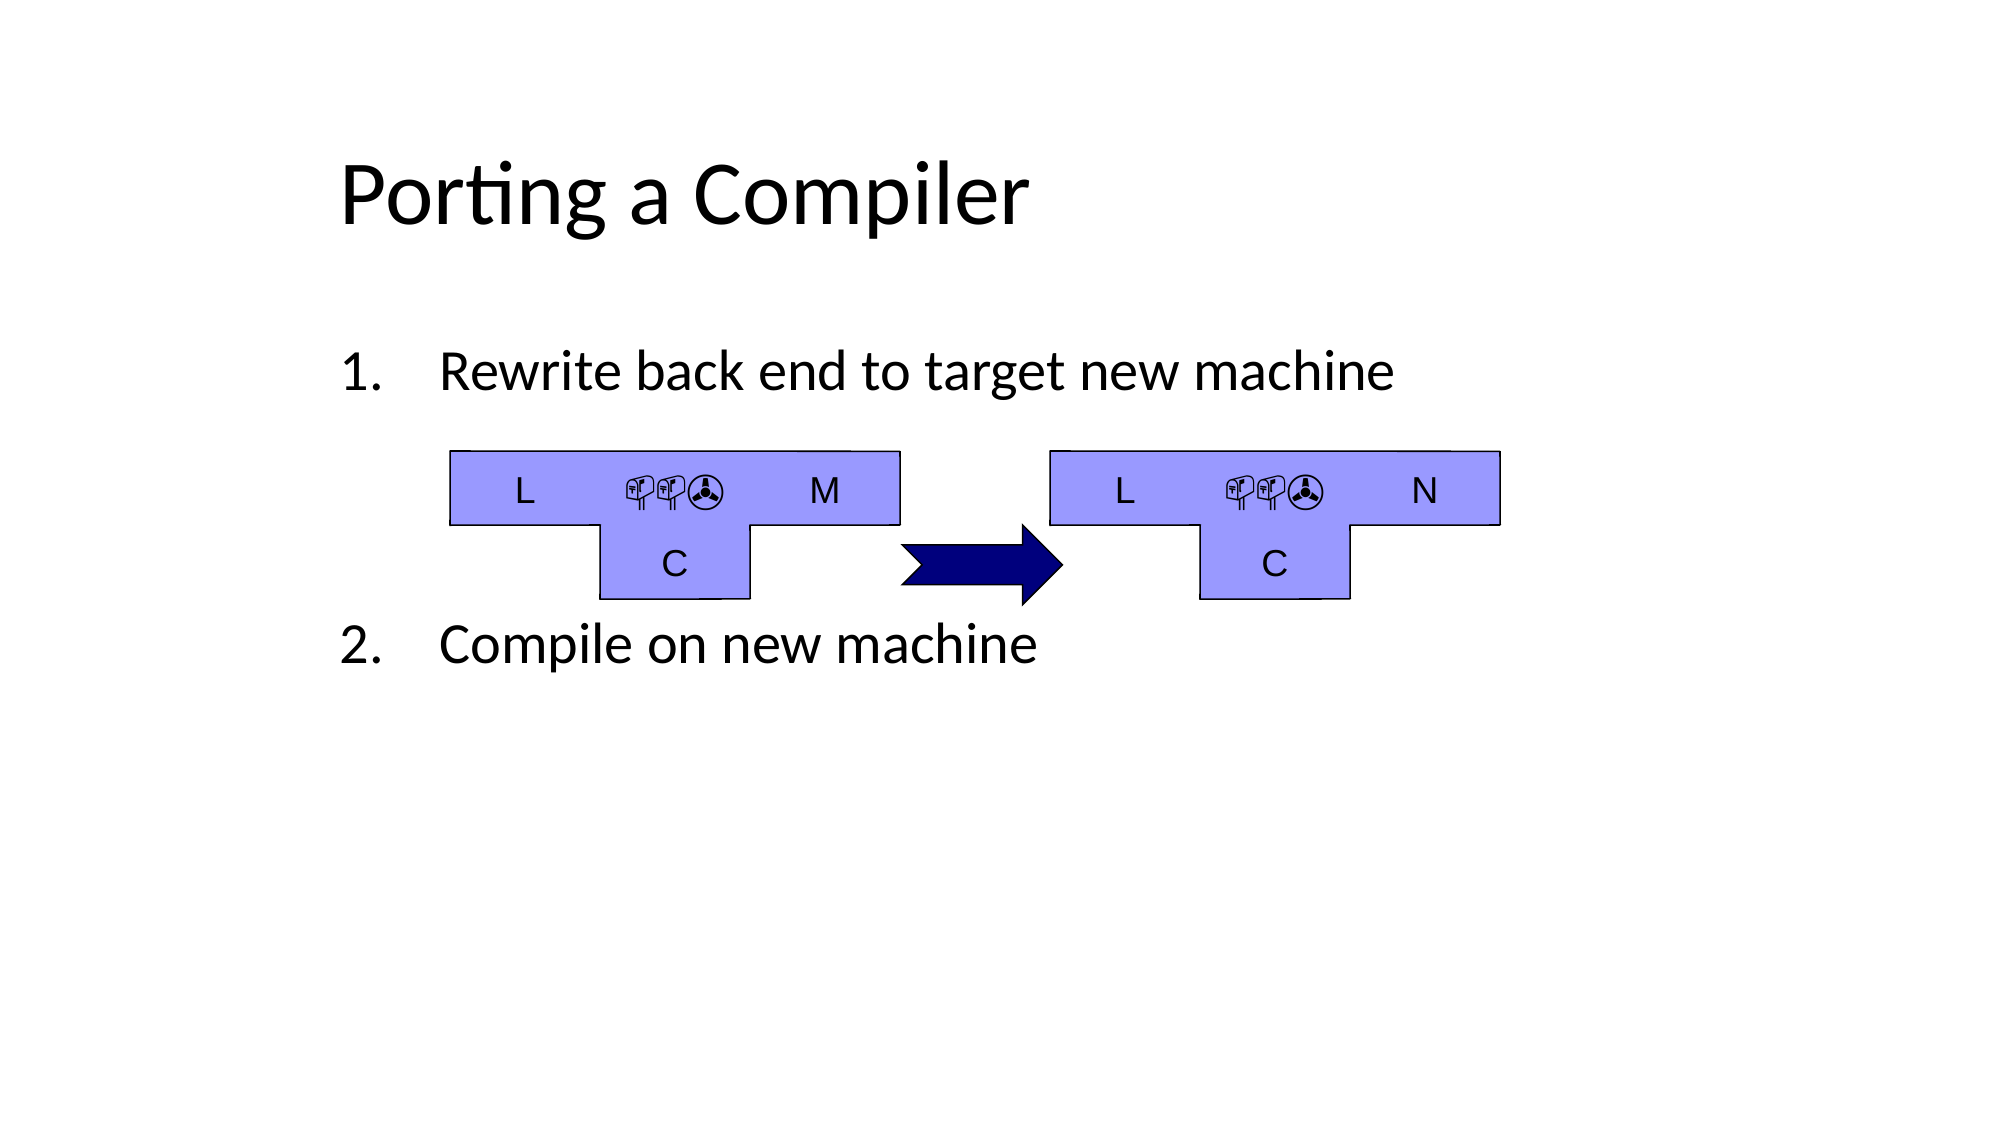

# Porting a Compiler
Rewrite back end to target new machine

Compile on new machine

L

📫📫✇

M

C

L

📫📫✇

N

C